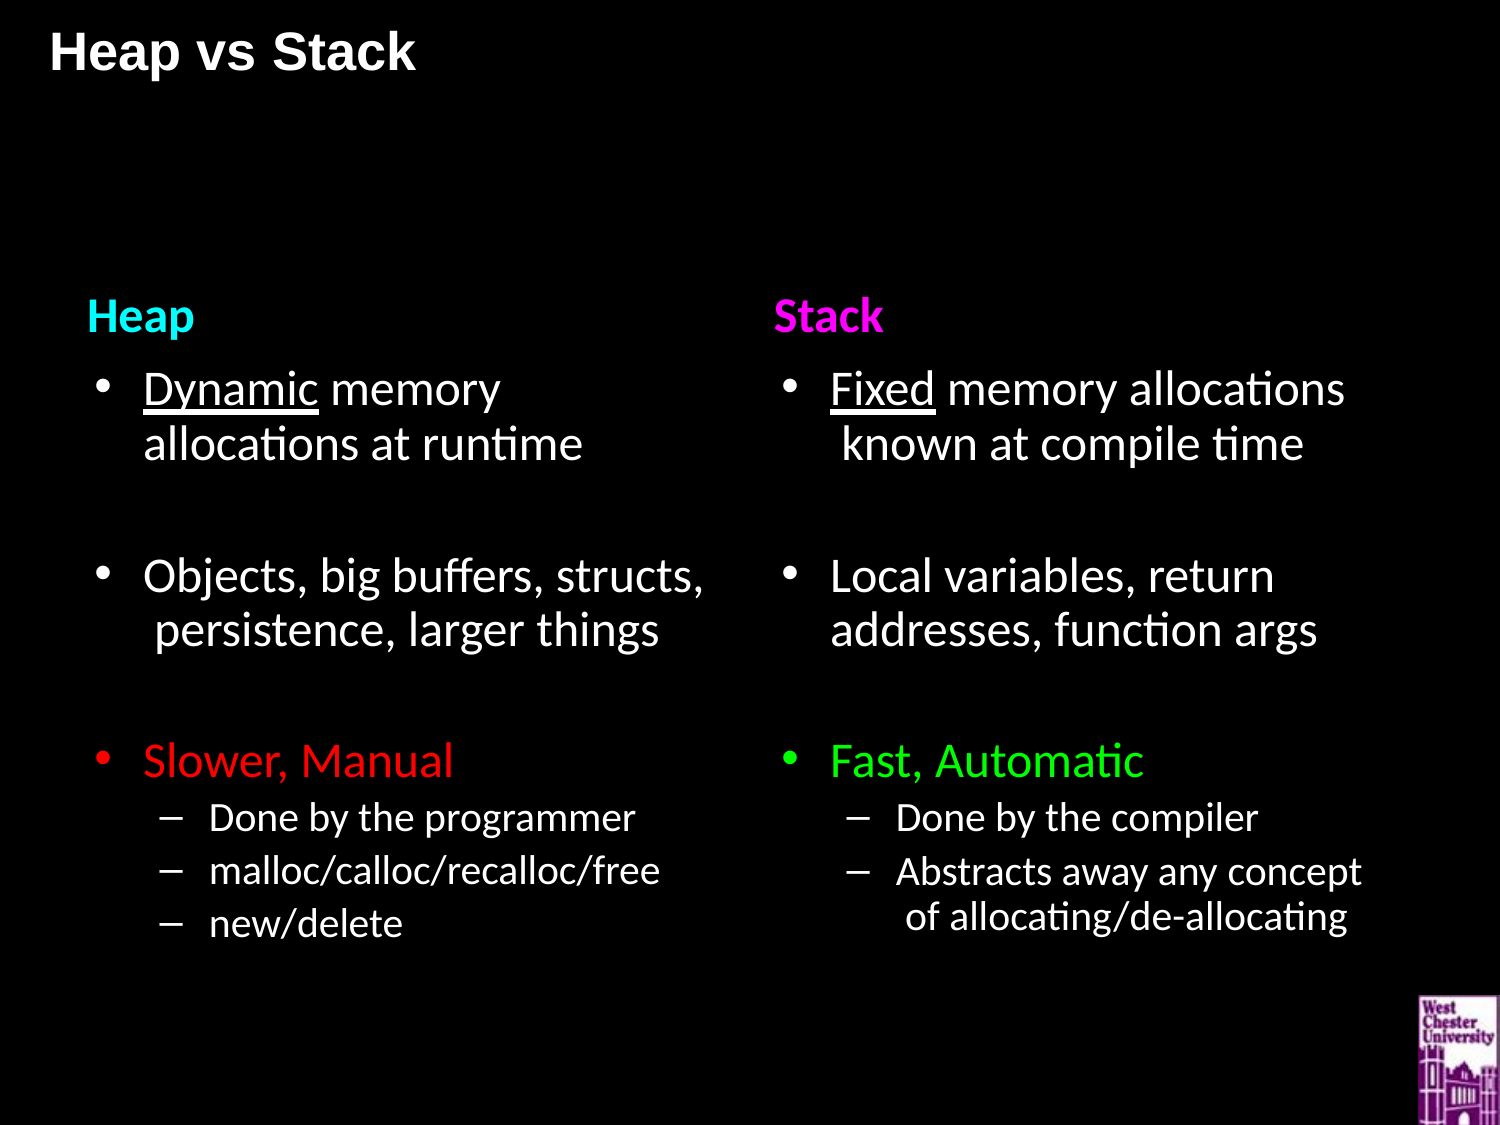

# Heap vs Stack
Heap
Dynamic memory  allocations at runtime

Objects, big buffers, structs,  persistence, larger things

Slower, Manual
Done by the programmer
malloc/calloc/recalloc/free
new/delete
Stack
Fixed memory allocations  known at compile time

Local variables, return  addresses, function args

Fast, Automatic
Done by the compiler
Abstracts away any concept  of allocating/de-allocating